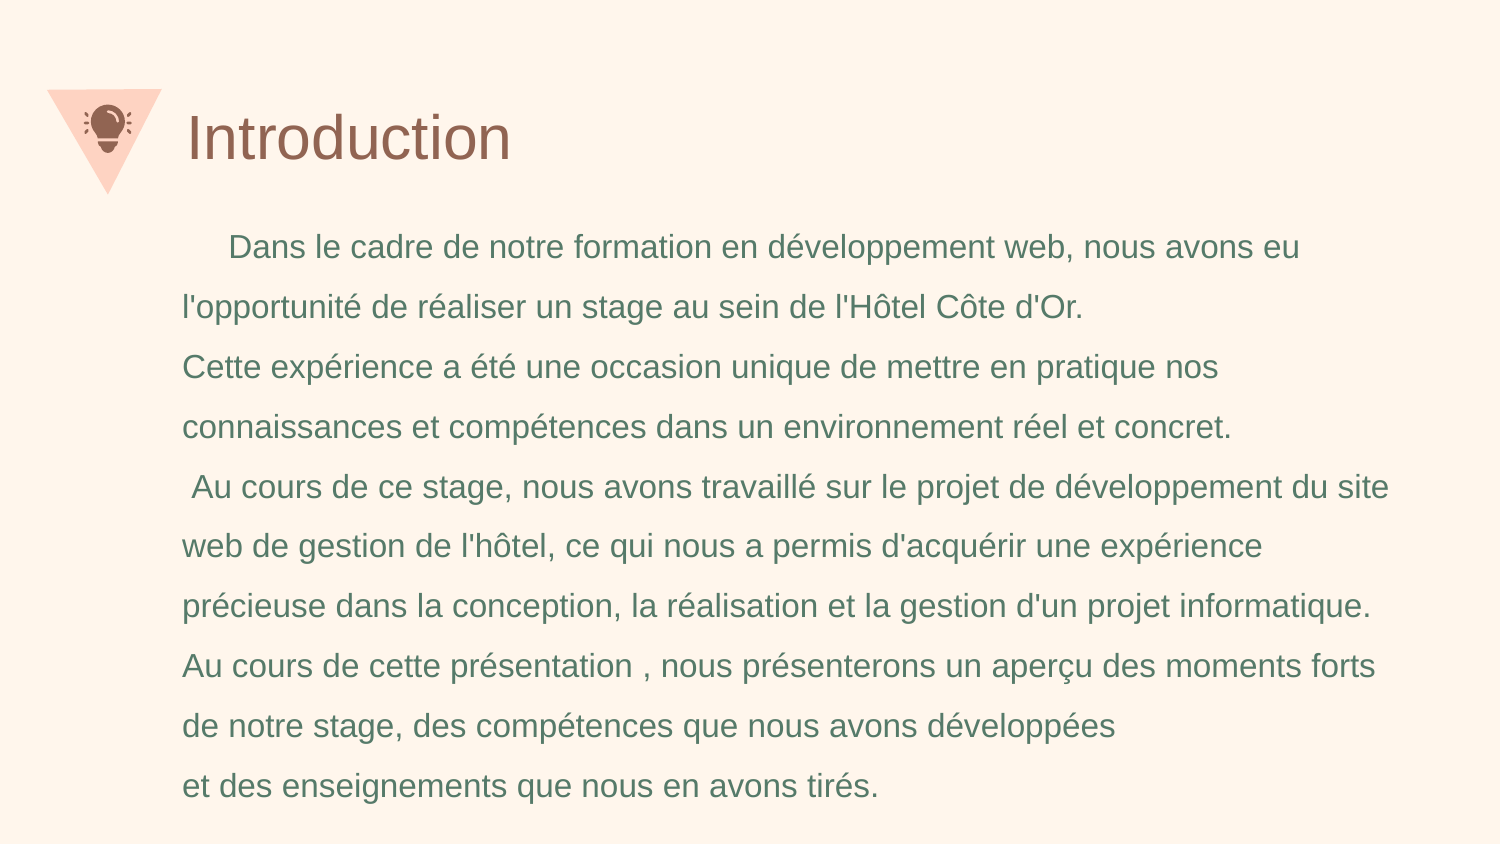

# Introduction

     Dans le cadre de notre formation en développement web, nous avons eu l'opportunité de réaliser un stage au sein de l'Hôtel Côte d'Or.
Cette expérience a été une occasion unique de mettre en pratique nos connaissances et compétences dans un environnement réel et concret.
 Au cours de ce stage, nous avons travaillé sur le projet de développement du site web de gestion de l'hôtel, ce qui nous a permis d'acquérir une expérience précieuse dans la conception, la réalisation et la gestion d'un projet informatique.
Au cours de cette présentation , nous présenterons un aperçu des moments forts de notre stage, des compétences que nous avons développées
et des enseignements que nous en avons tirés.